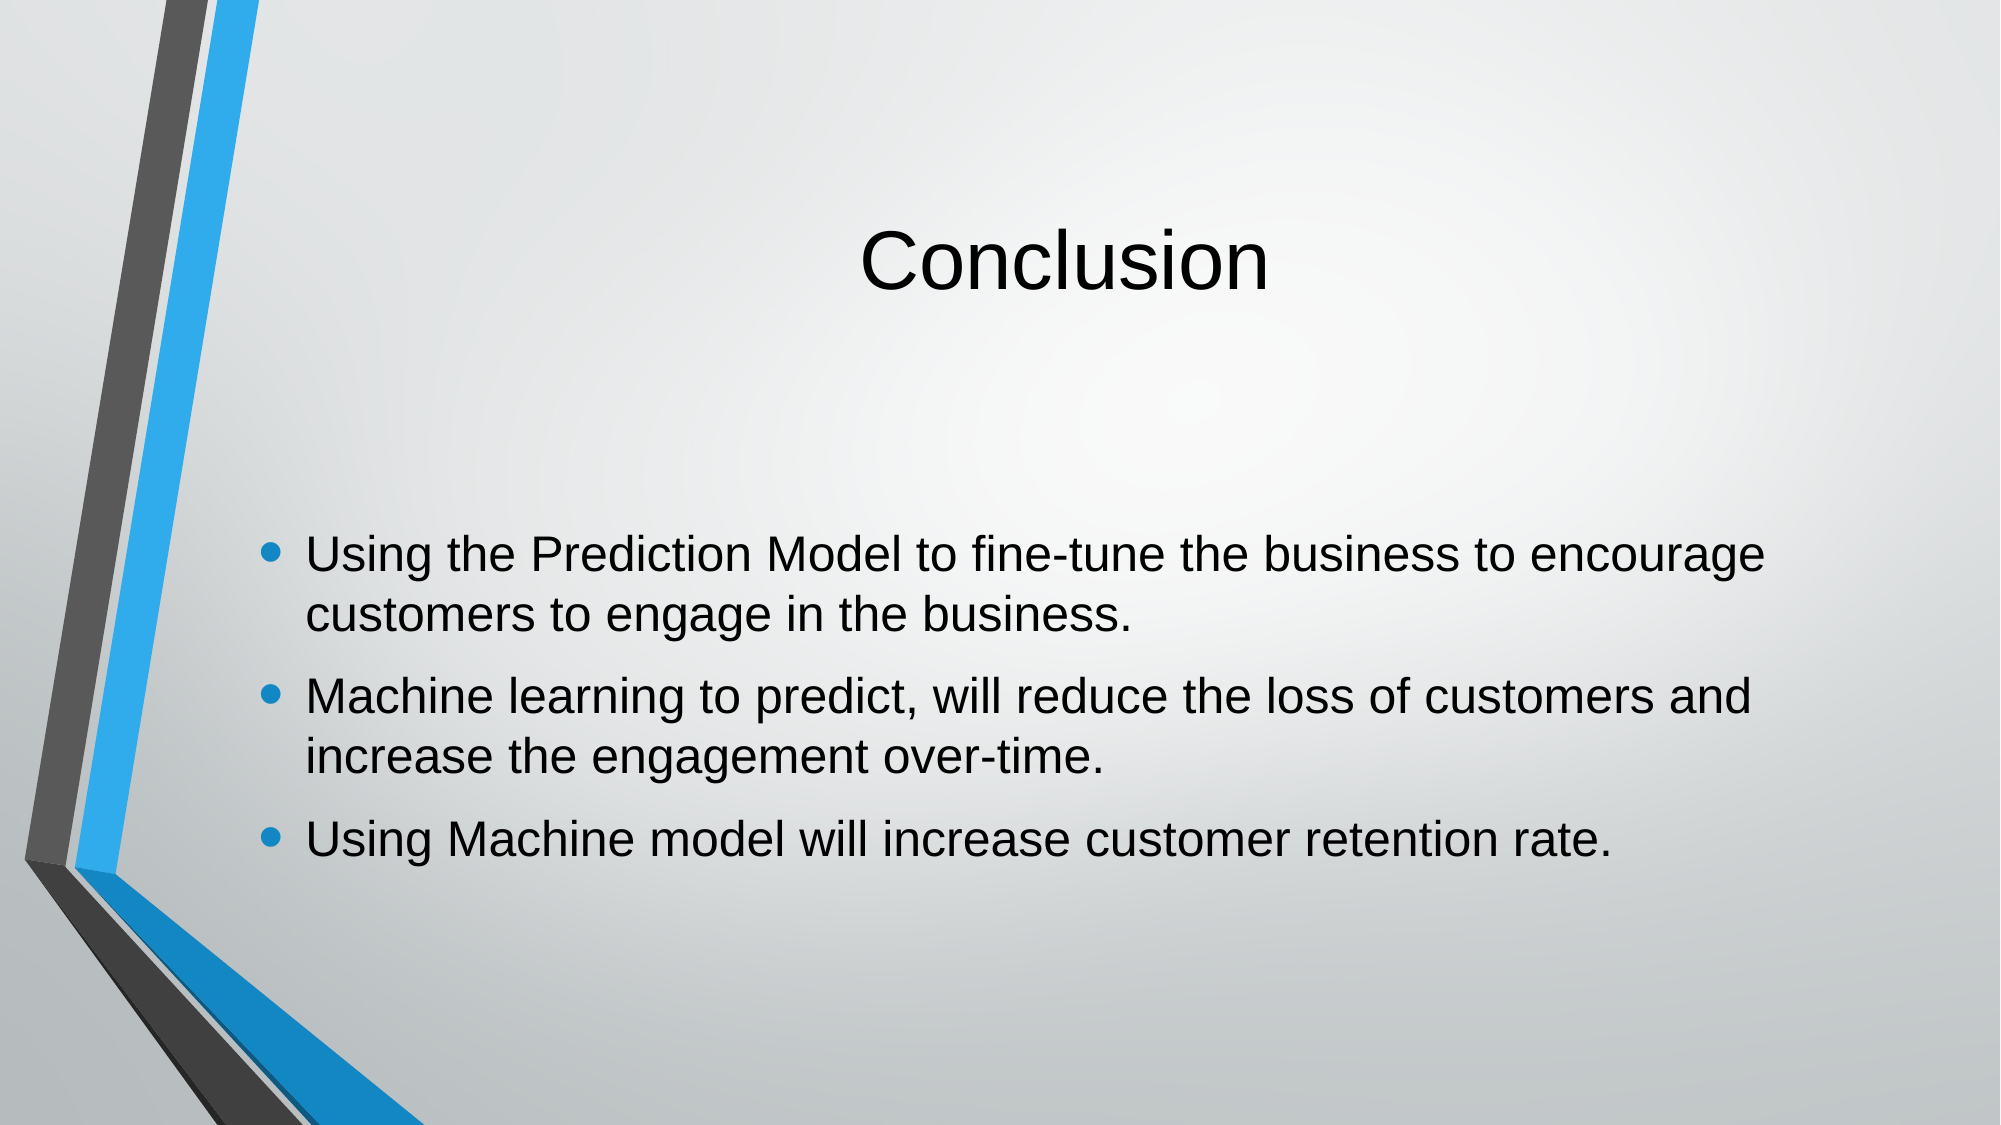

# Conclusion
Using the Prediction Model to fine-tune the business to encourage customers to engage in the business.
Machine learning to predict, will reduce the loss of customers and increase the engagement over-time.
Using Machine model will increase customer retention rate.